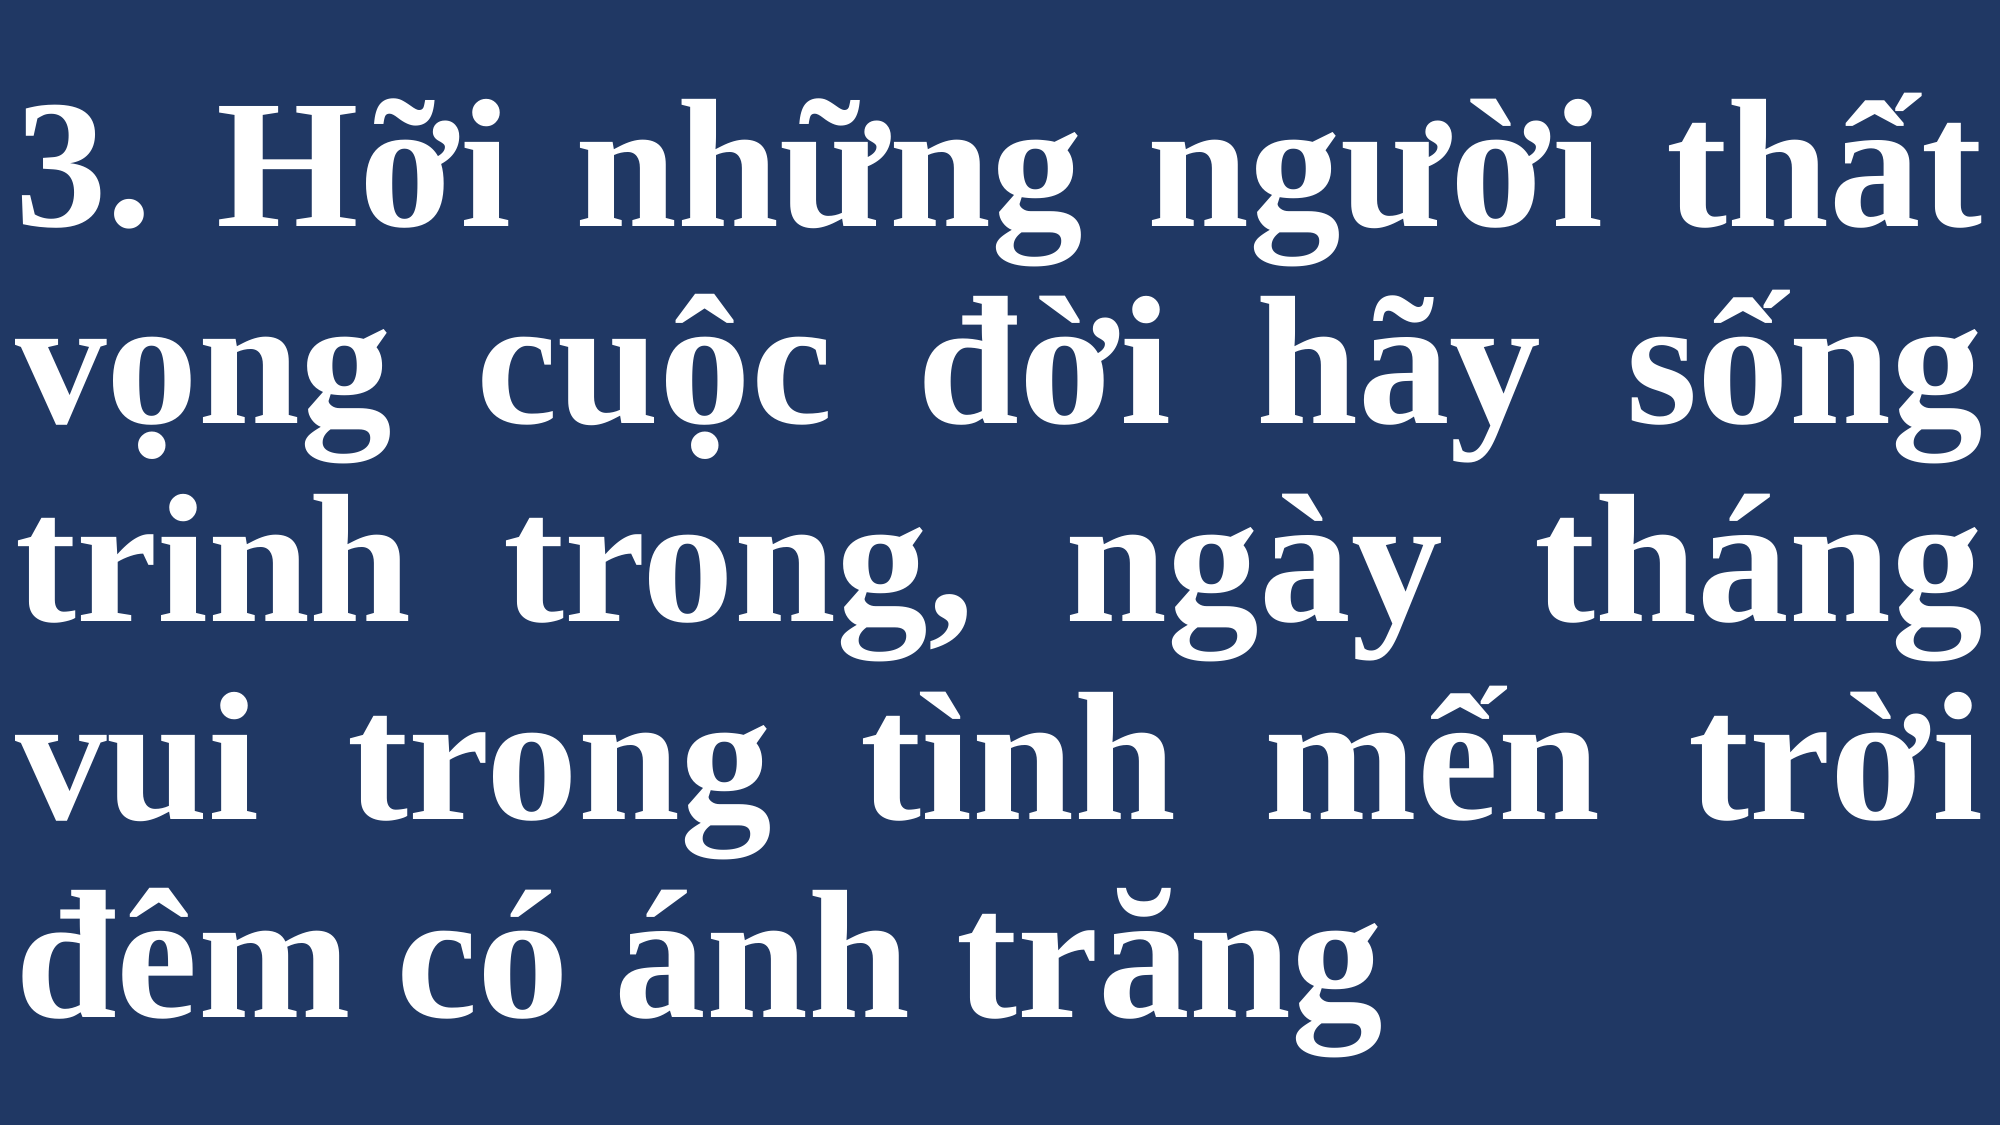

# 3. Hỡi những người thất vọng cuộc đời hãy sống trinh trong, ngày tháng vui trong tình mến trời đêm có ánh trăng